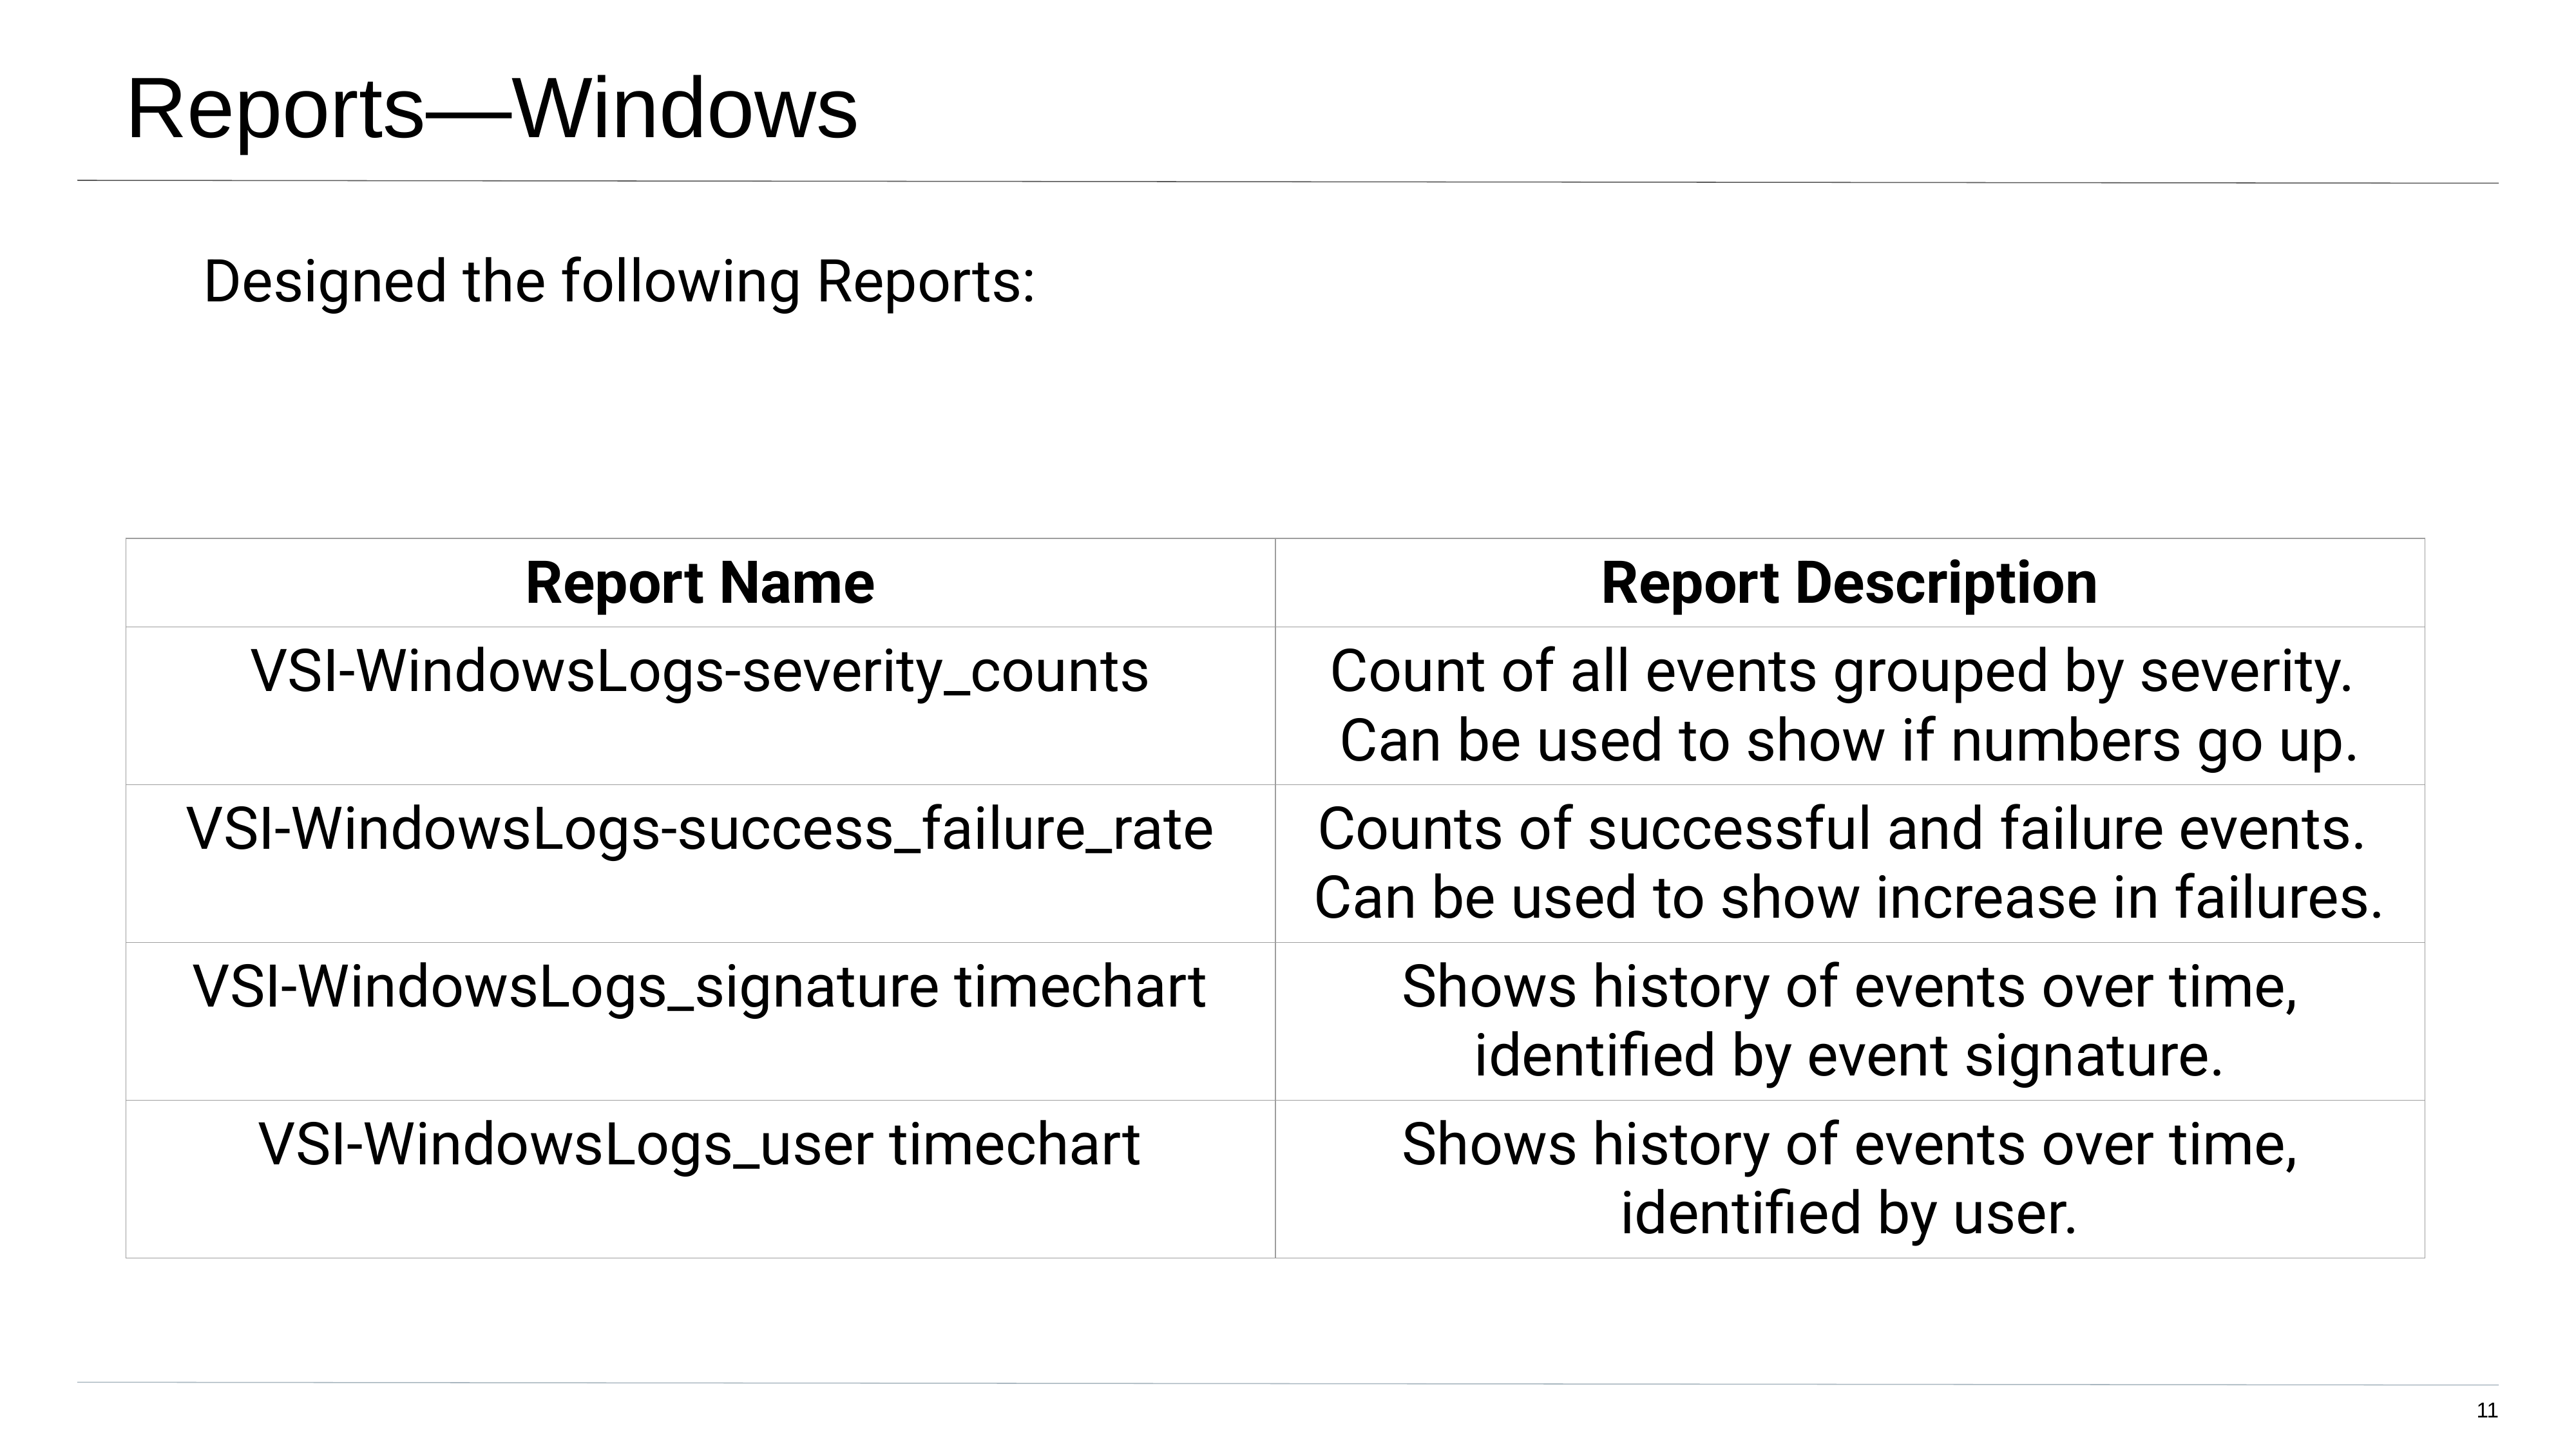

# Reports—Windows
Designed the following Reports:

| Report Name | Report Description |
| --- | --- |
| VSI-WindowsLogs-severity\_counts | Count of all events grouped by severity. Can be used to show if numbers go up. |
| VSI-WindowsLogs-success\_failure\_rate | Counts of successful and failure events. Can be used to show increase in failures. |
| VSI-WindowsLogs\_signature timechart | Shows history of events over time, identified by event signature. |
| VSI-WindowsLogs\_user timechart | Shows history of events over time, identified by user. |
11